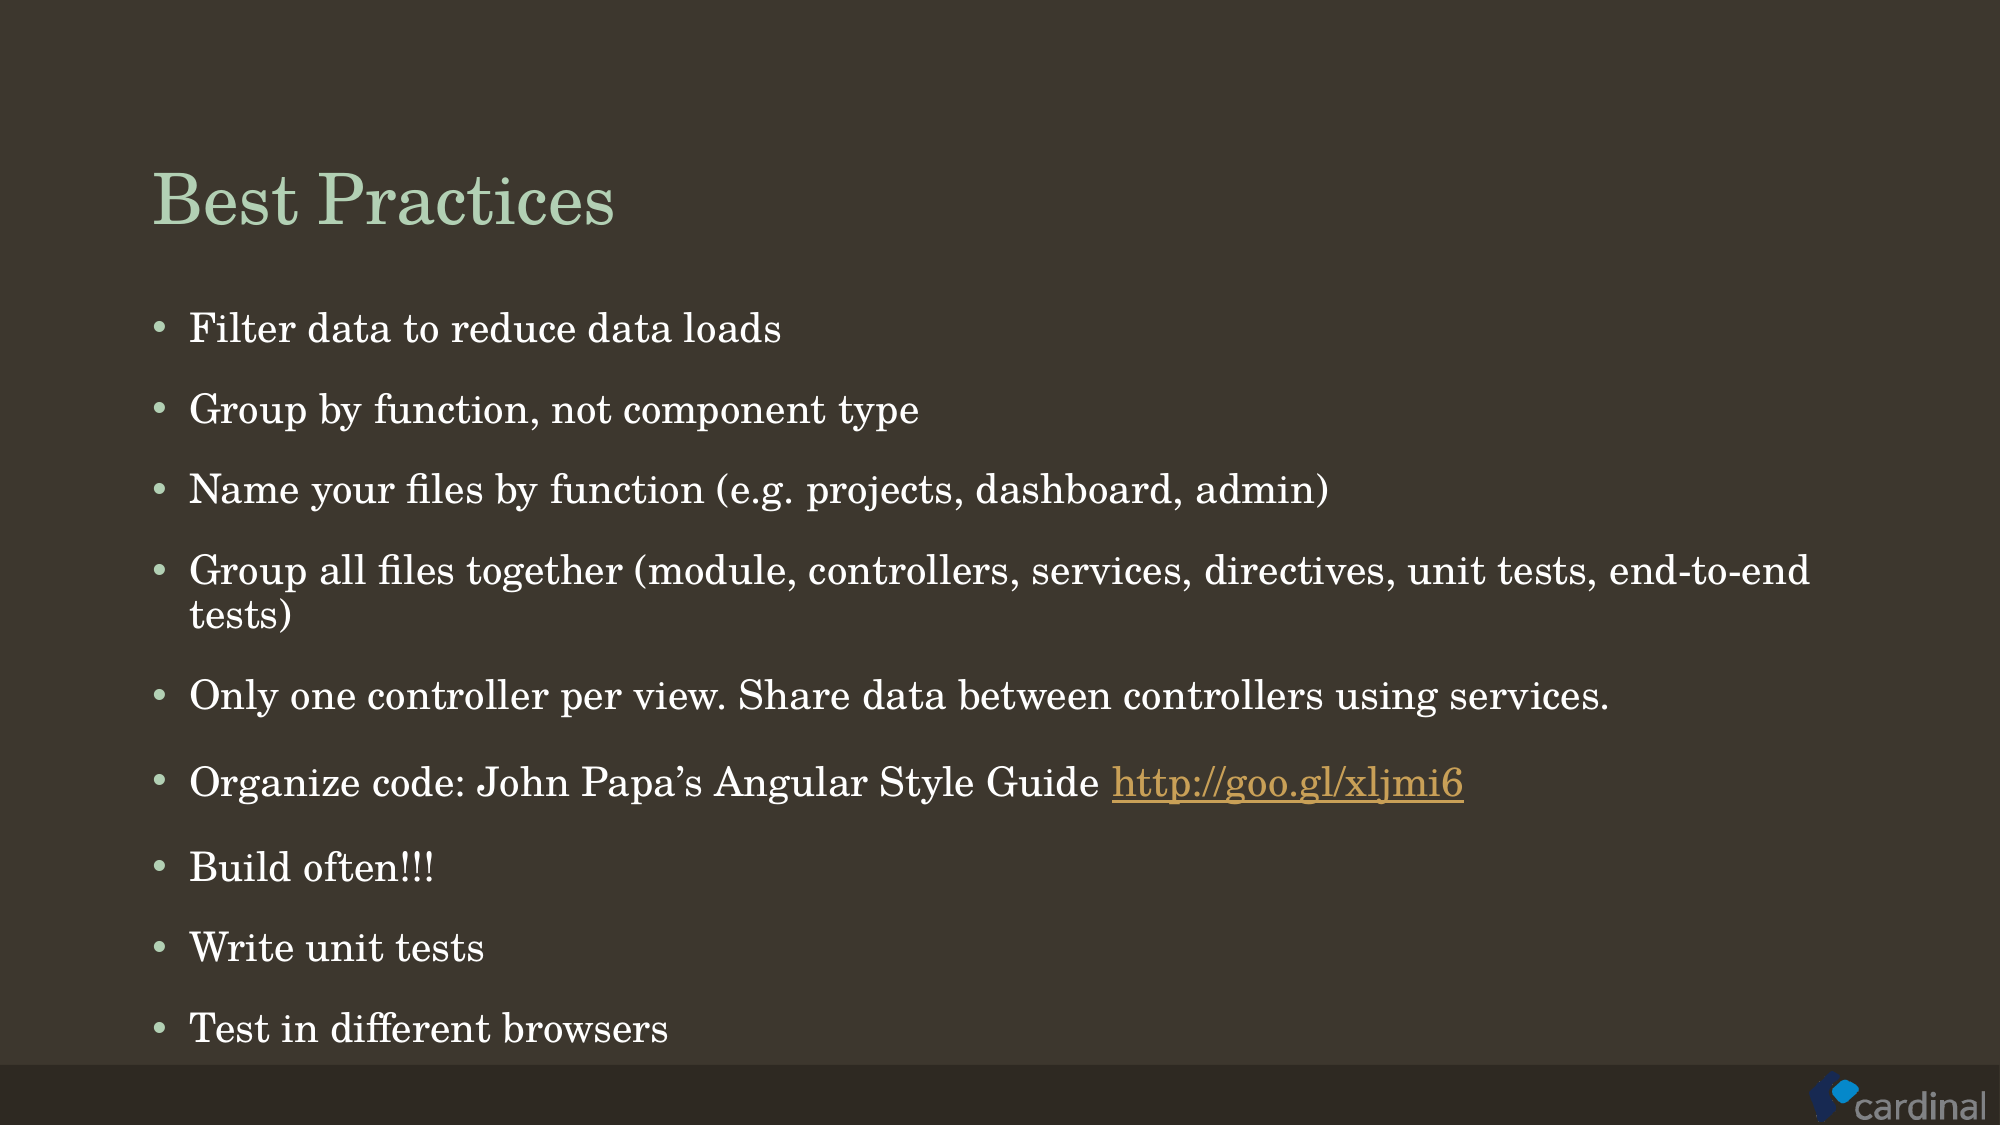

# Best Practices
Filter data to reduce data loads
Group by function, not component type
Name your files by function (e.g. projects, dashboard, admin)
Group all files together (module, controllers, services, directives, unit tests, end-to-end tests)
Only one controller per view. Share data between controllers using services.
Organize code: John Papa’s Angular Style Guide http://goo.gl/xljmi6
Build often!!!
Write unit tests
Test in different browsers